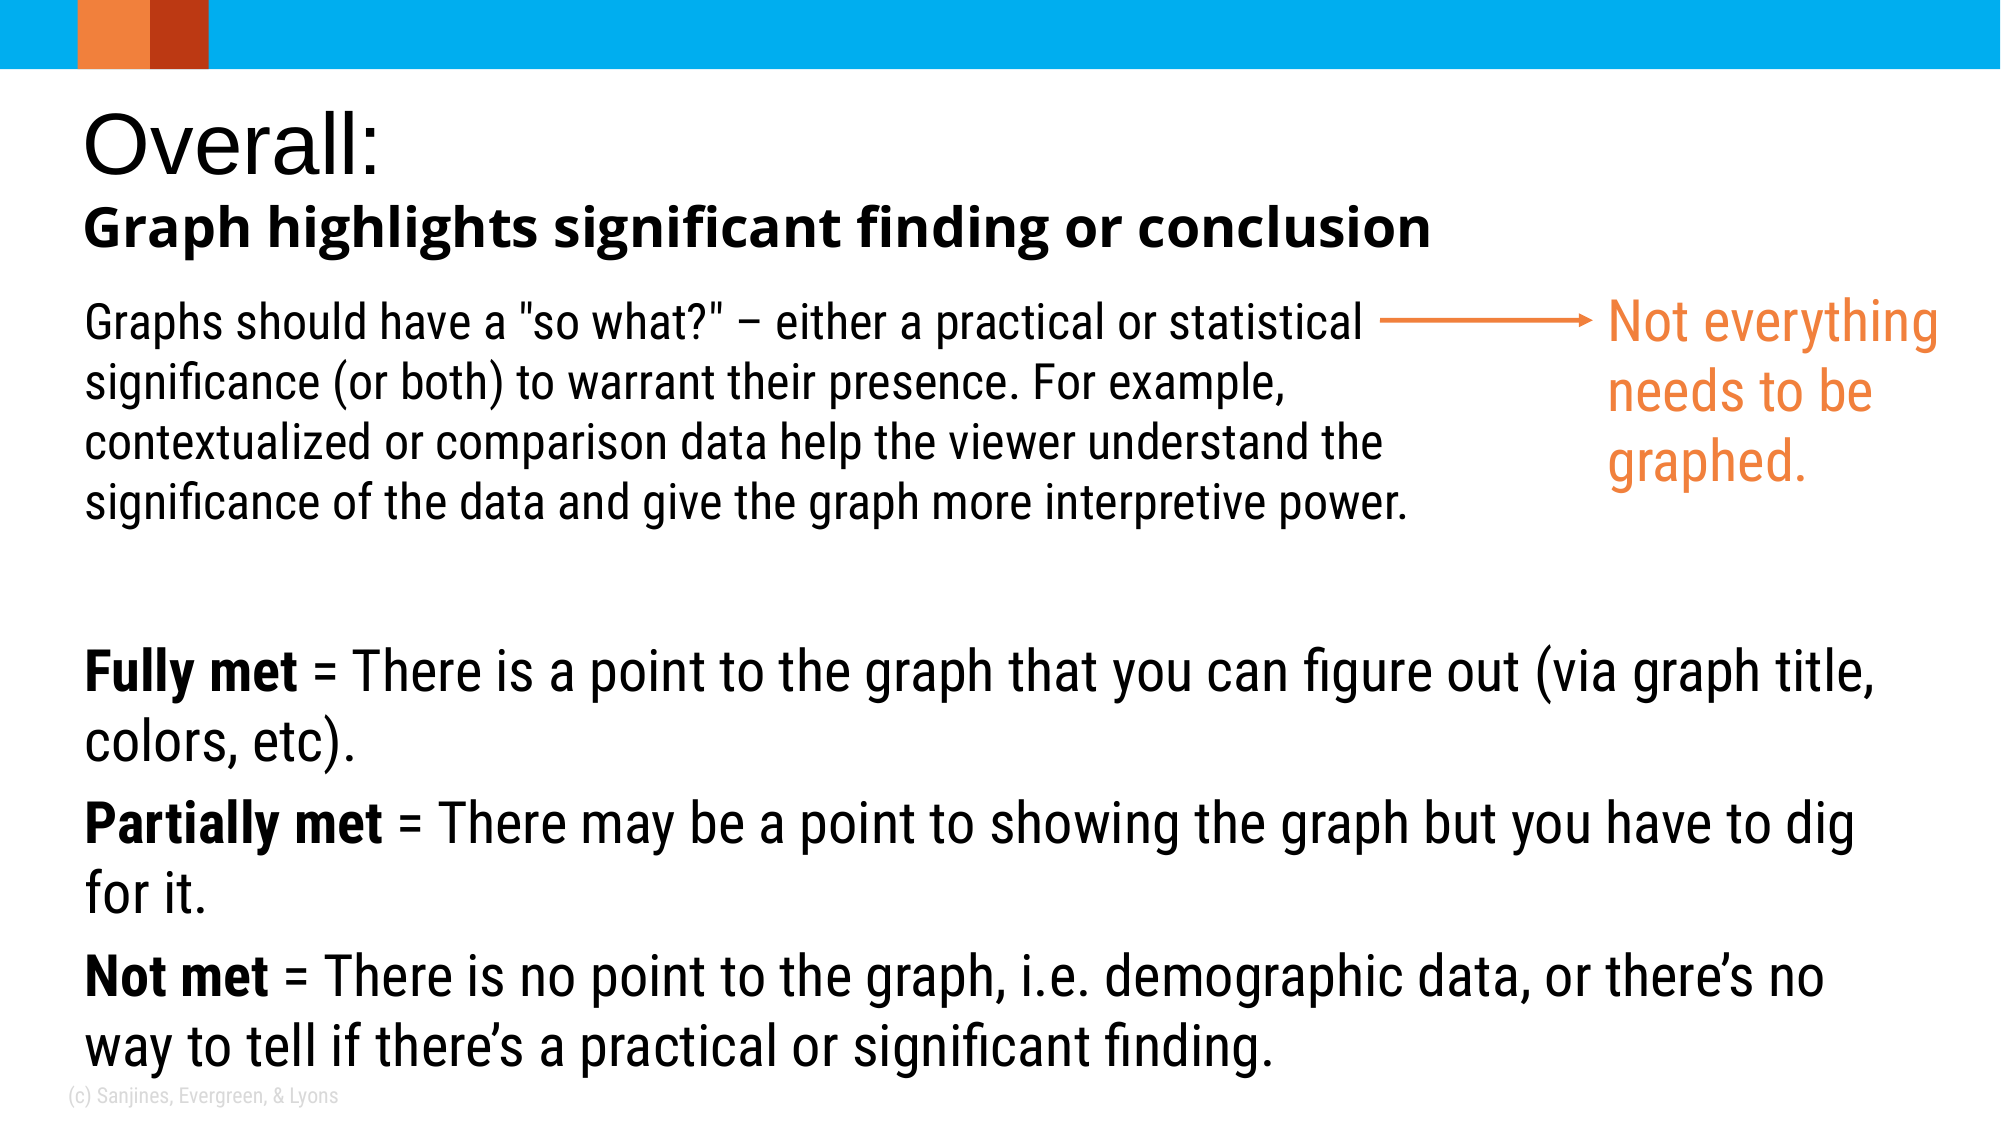

Overall:
Graph highlights significant finding or conclusion
Graphs should have a "so what?" – either a practical or statistical significance (or both) to warrant their presence. For example, contextualized or comparison data help the viewer understand the significance of the data and give the graph more interpretive power.
Not everything needs to be graphed.
Fully met = There is a point to the graph that you can figure out (via graph title, colors, etc).
Partially met = There may be a point to showing the graph but you have to dig for it.
Not met = There is no point to the graph, i.e. demographic data, or there’s no way to tell if there’s a practical or significant finding.
(c) Sanjines, Evergreen, & Lyons